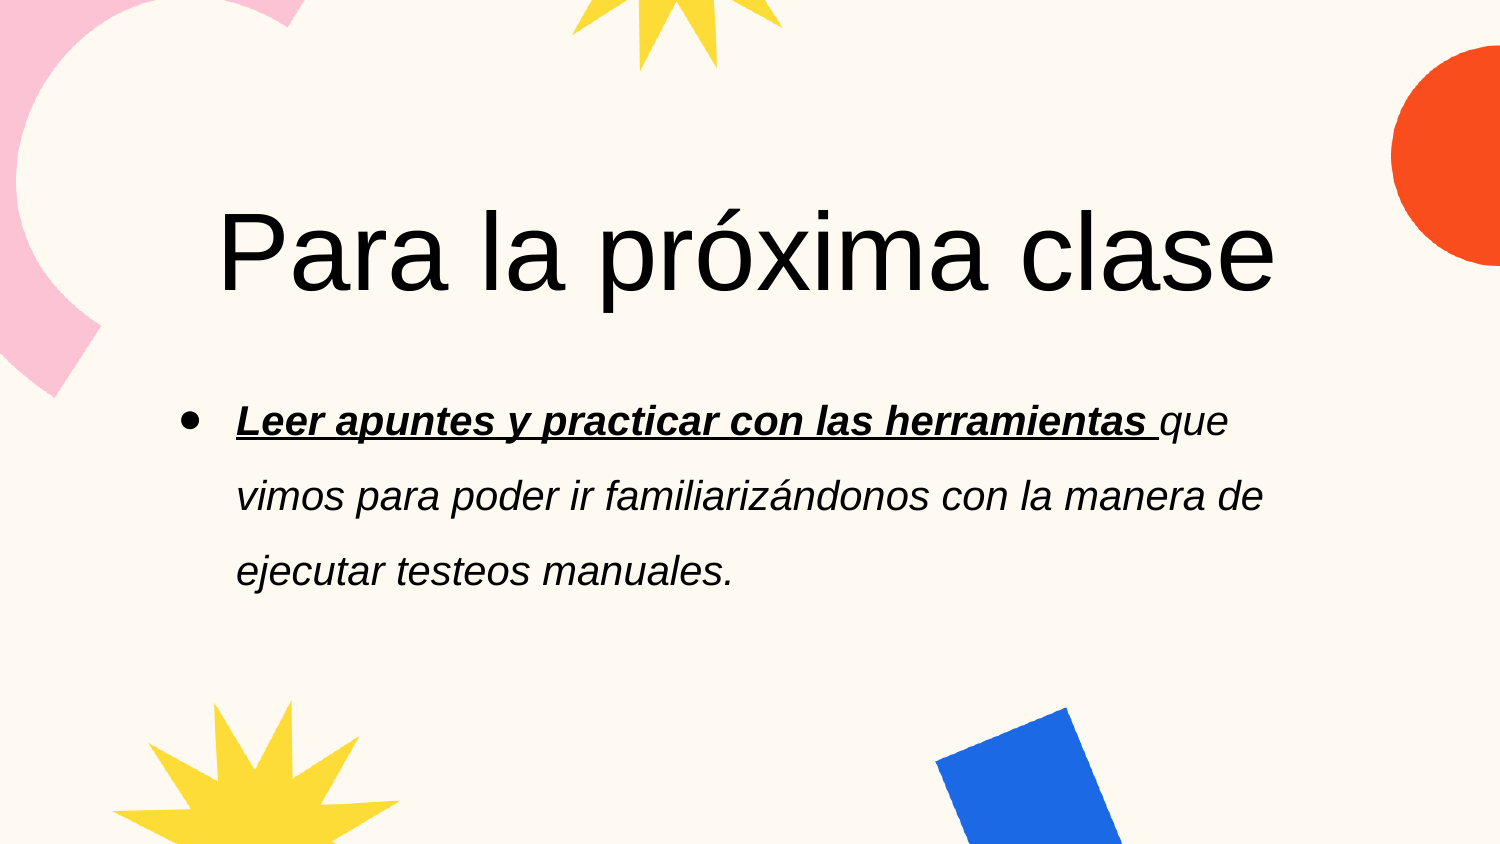

Para la próxima clase
Leer apuntes y practicar con las herramientas que vimos para poder ir familiarizándonos con la manera de ejecutar testeos manuales.